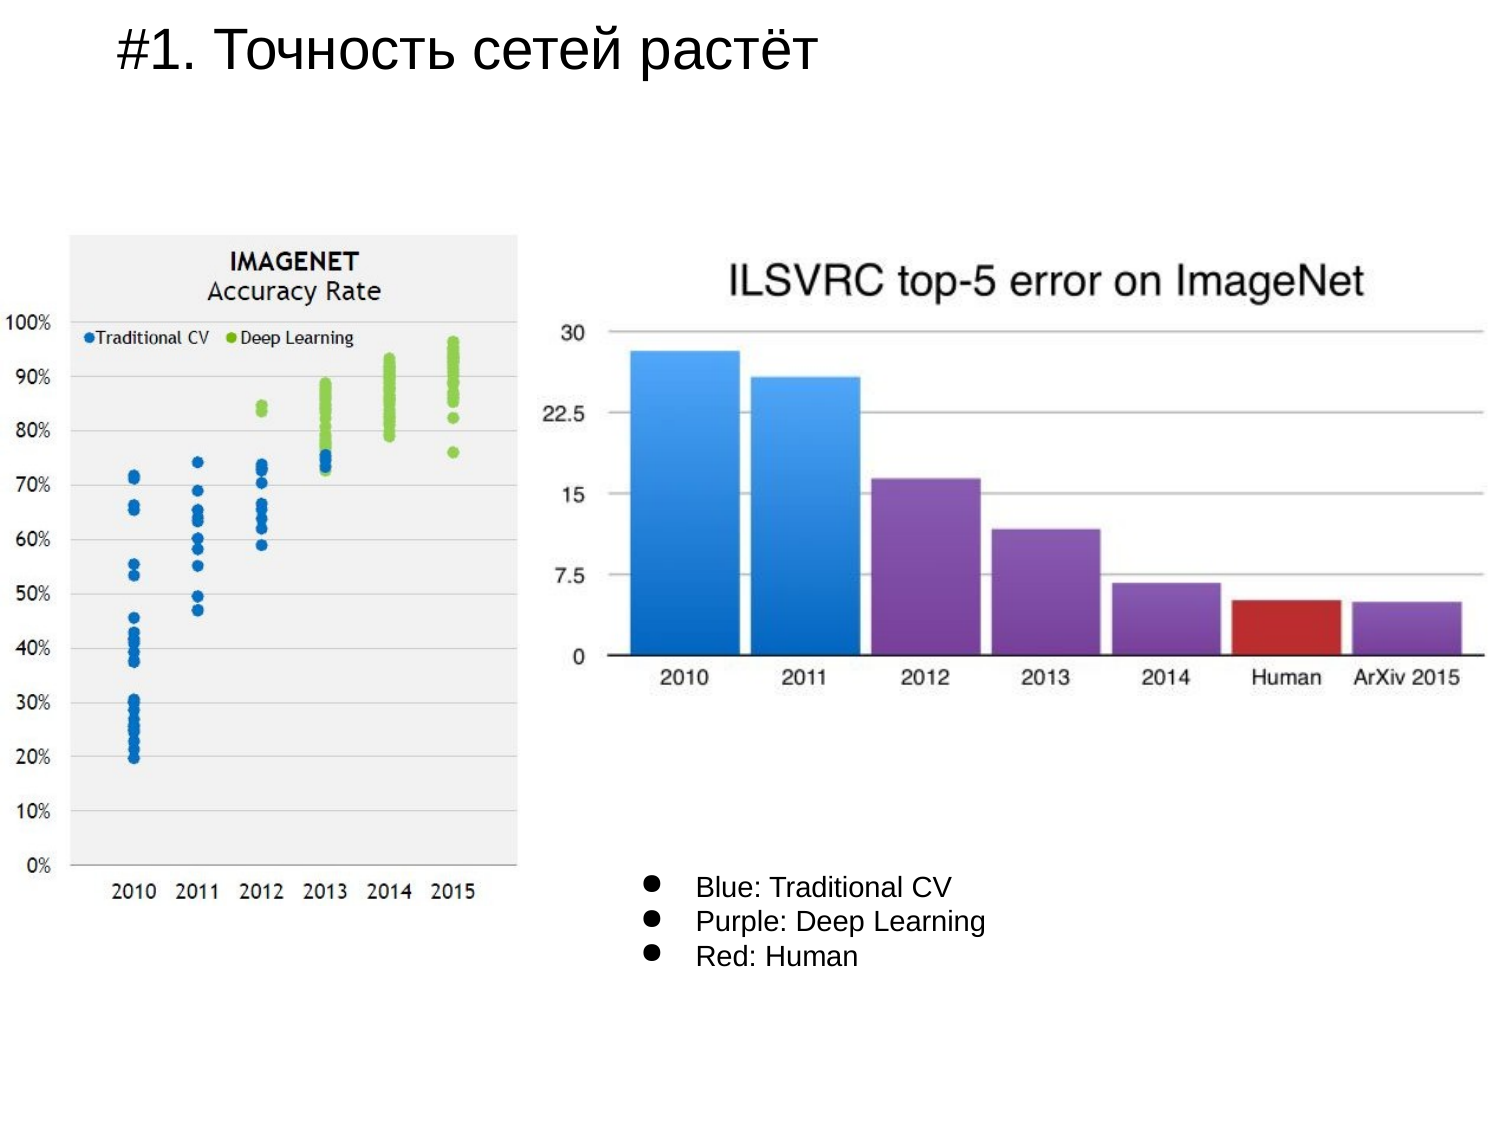

# #1. Точность сетей растёт

Blue: Traditional CV
Purple: Deep Learning
Red: Human